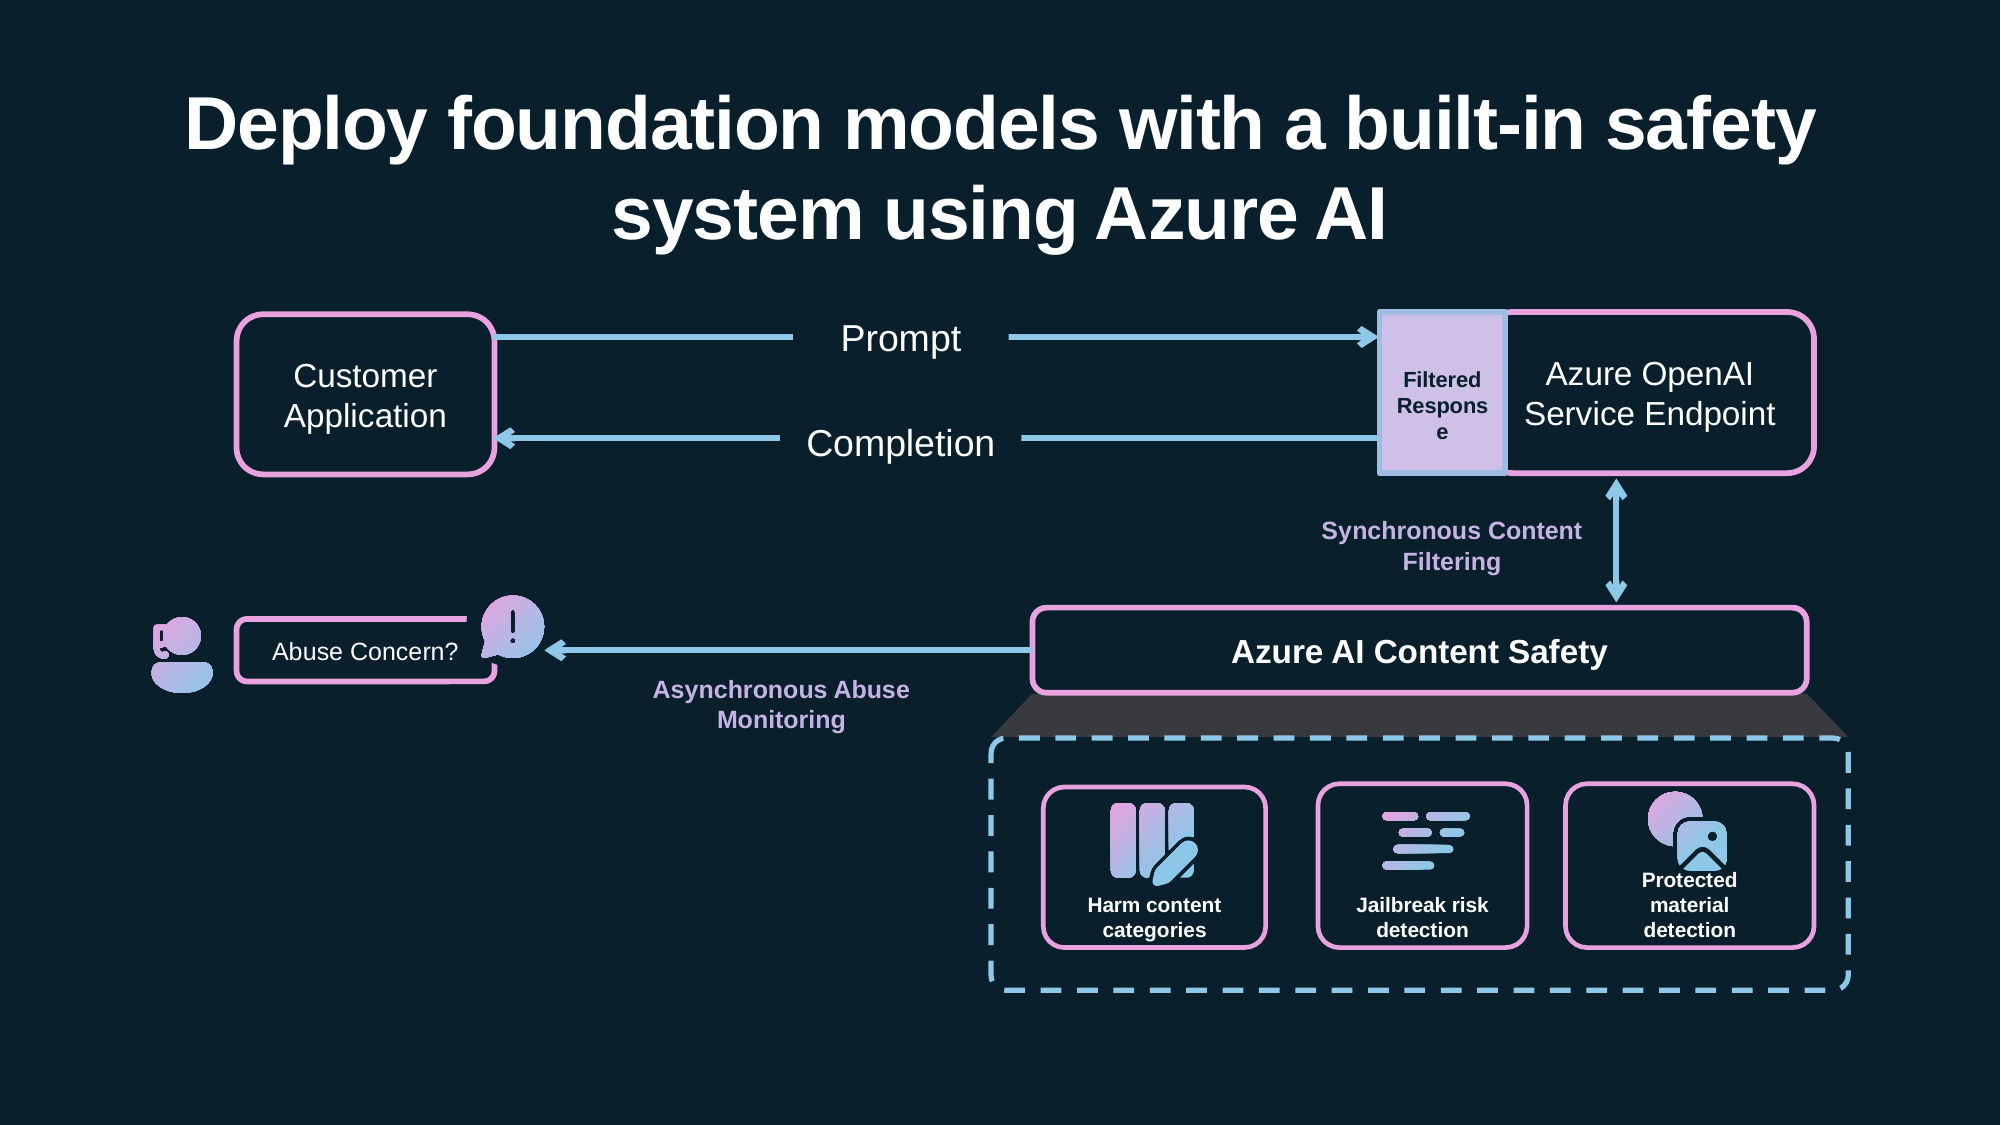

# Deploy foundation models with a built-in safety system using Azure AI
Prompt
Azure OpenAI Service Endpoint
Customer Application
Filtered Response

Azure AI Content Safety

Abuse Concern?

Protected material detection

Jailbreak risk detection

Harm content categories

Filtered Response
Completion
Synchronous Content Filtering
Asynchronous Abuse Monitoring